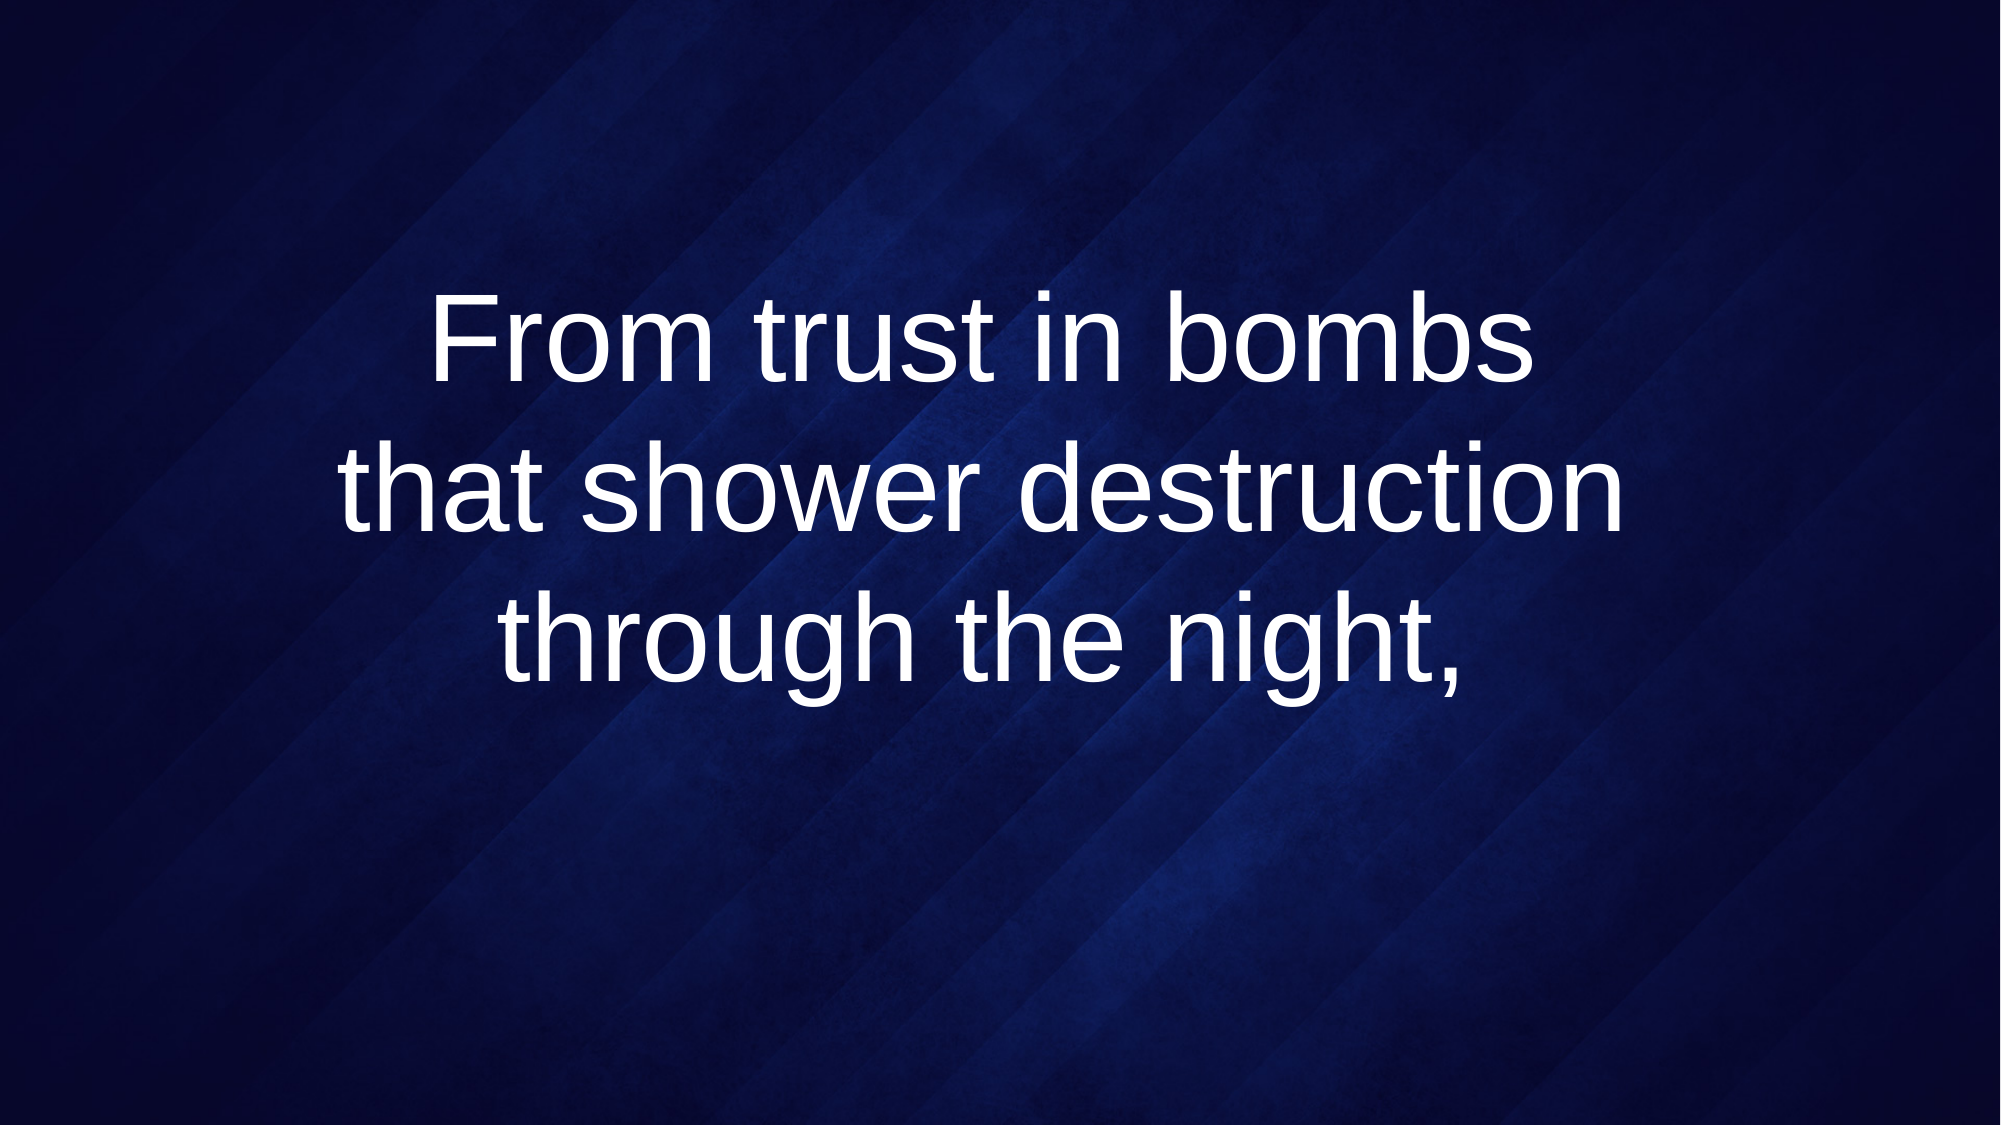

# From trust in bombs that shower destruction through the night,